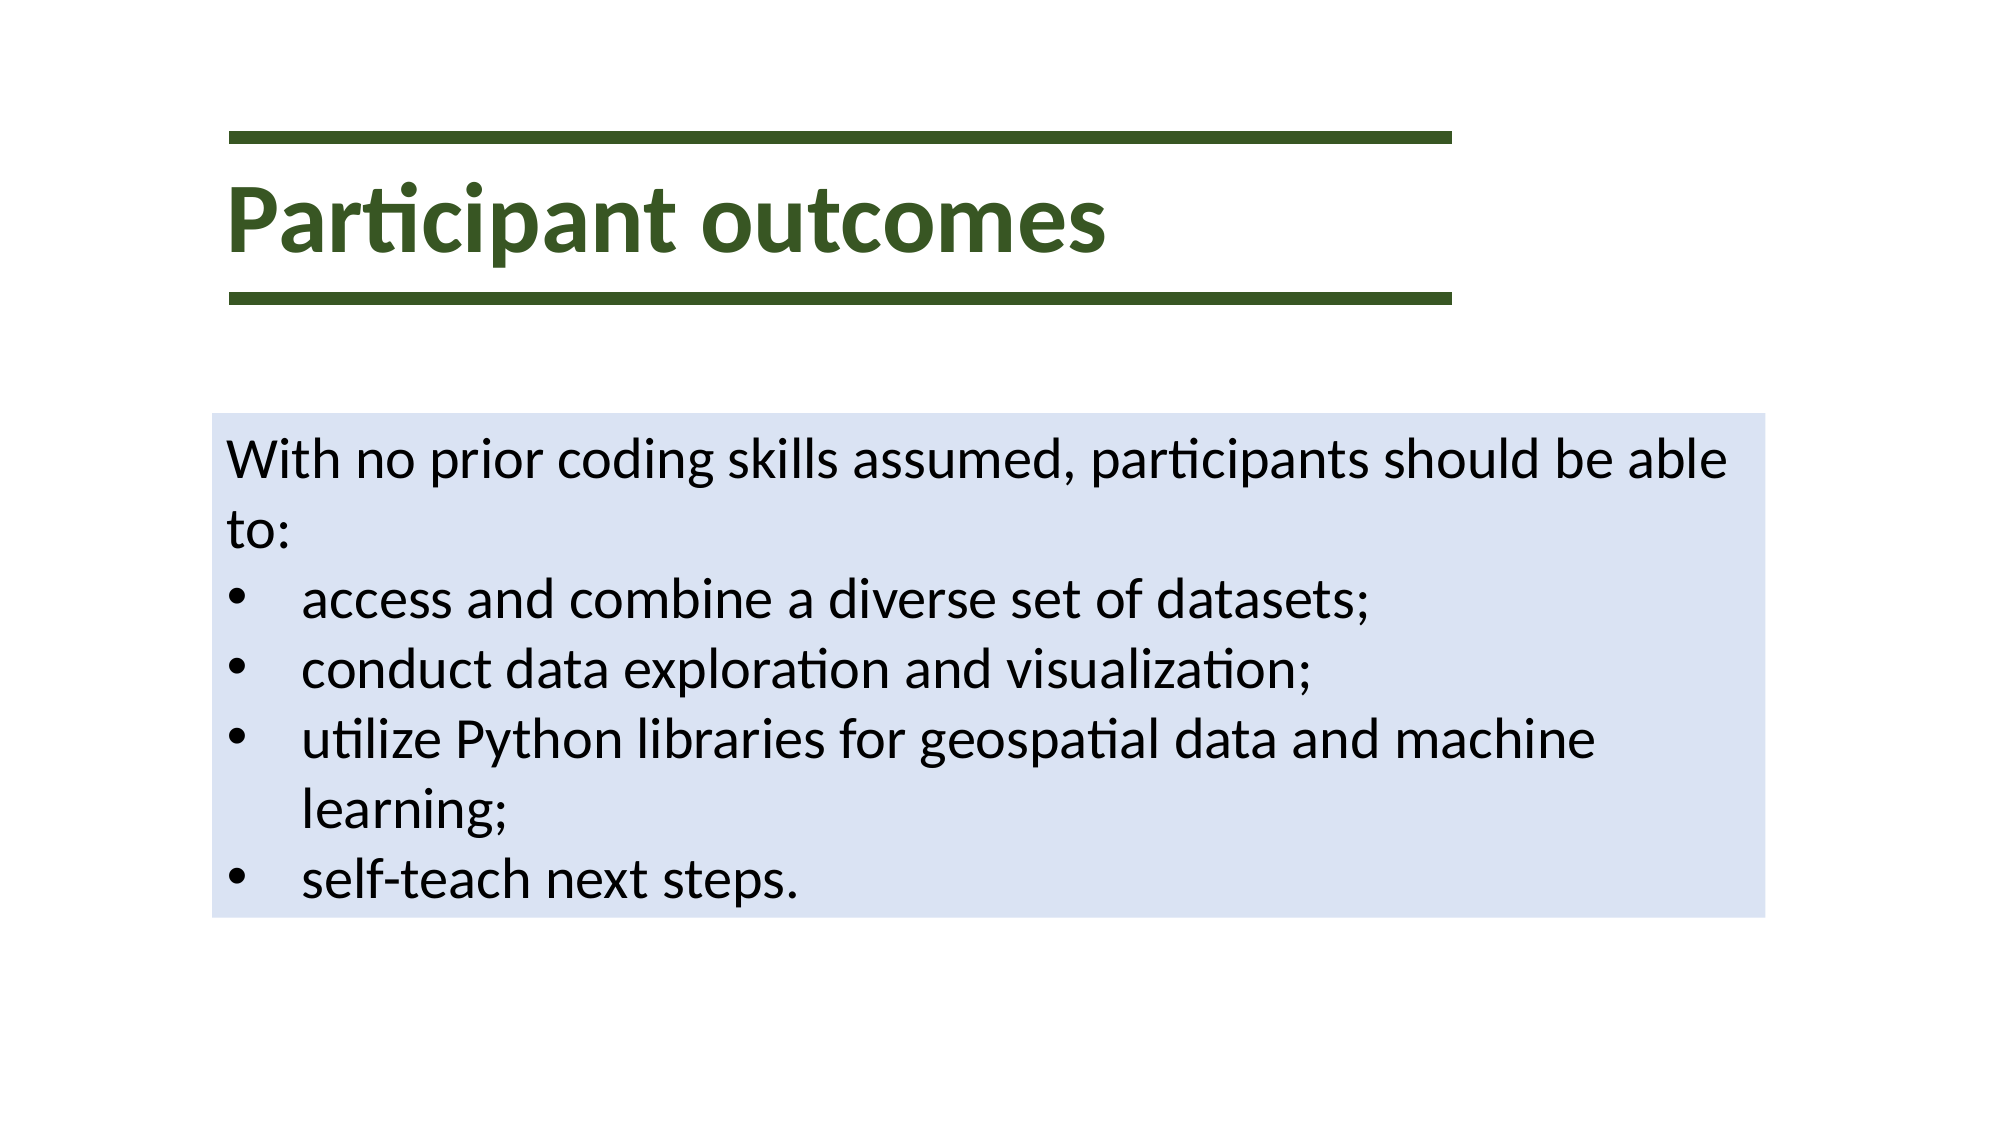

Participant outcomes
With no prior coding skills assumed, participants should be able to:
access and combine a diverse set of datasets;
conduct data exploration and visualization;
utilize Python libraries for geospatial data and machine learning;
self-teach next steps.